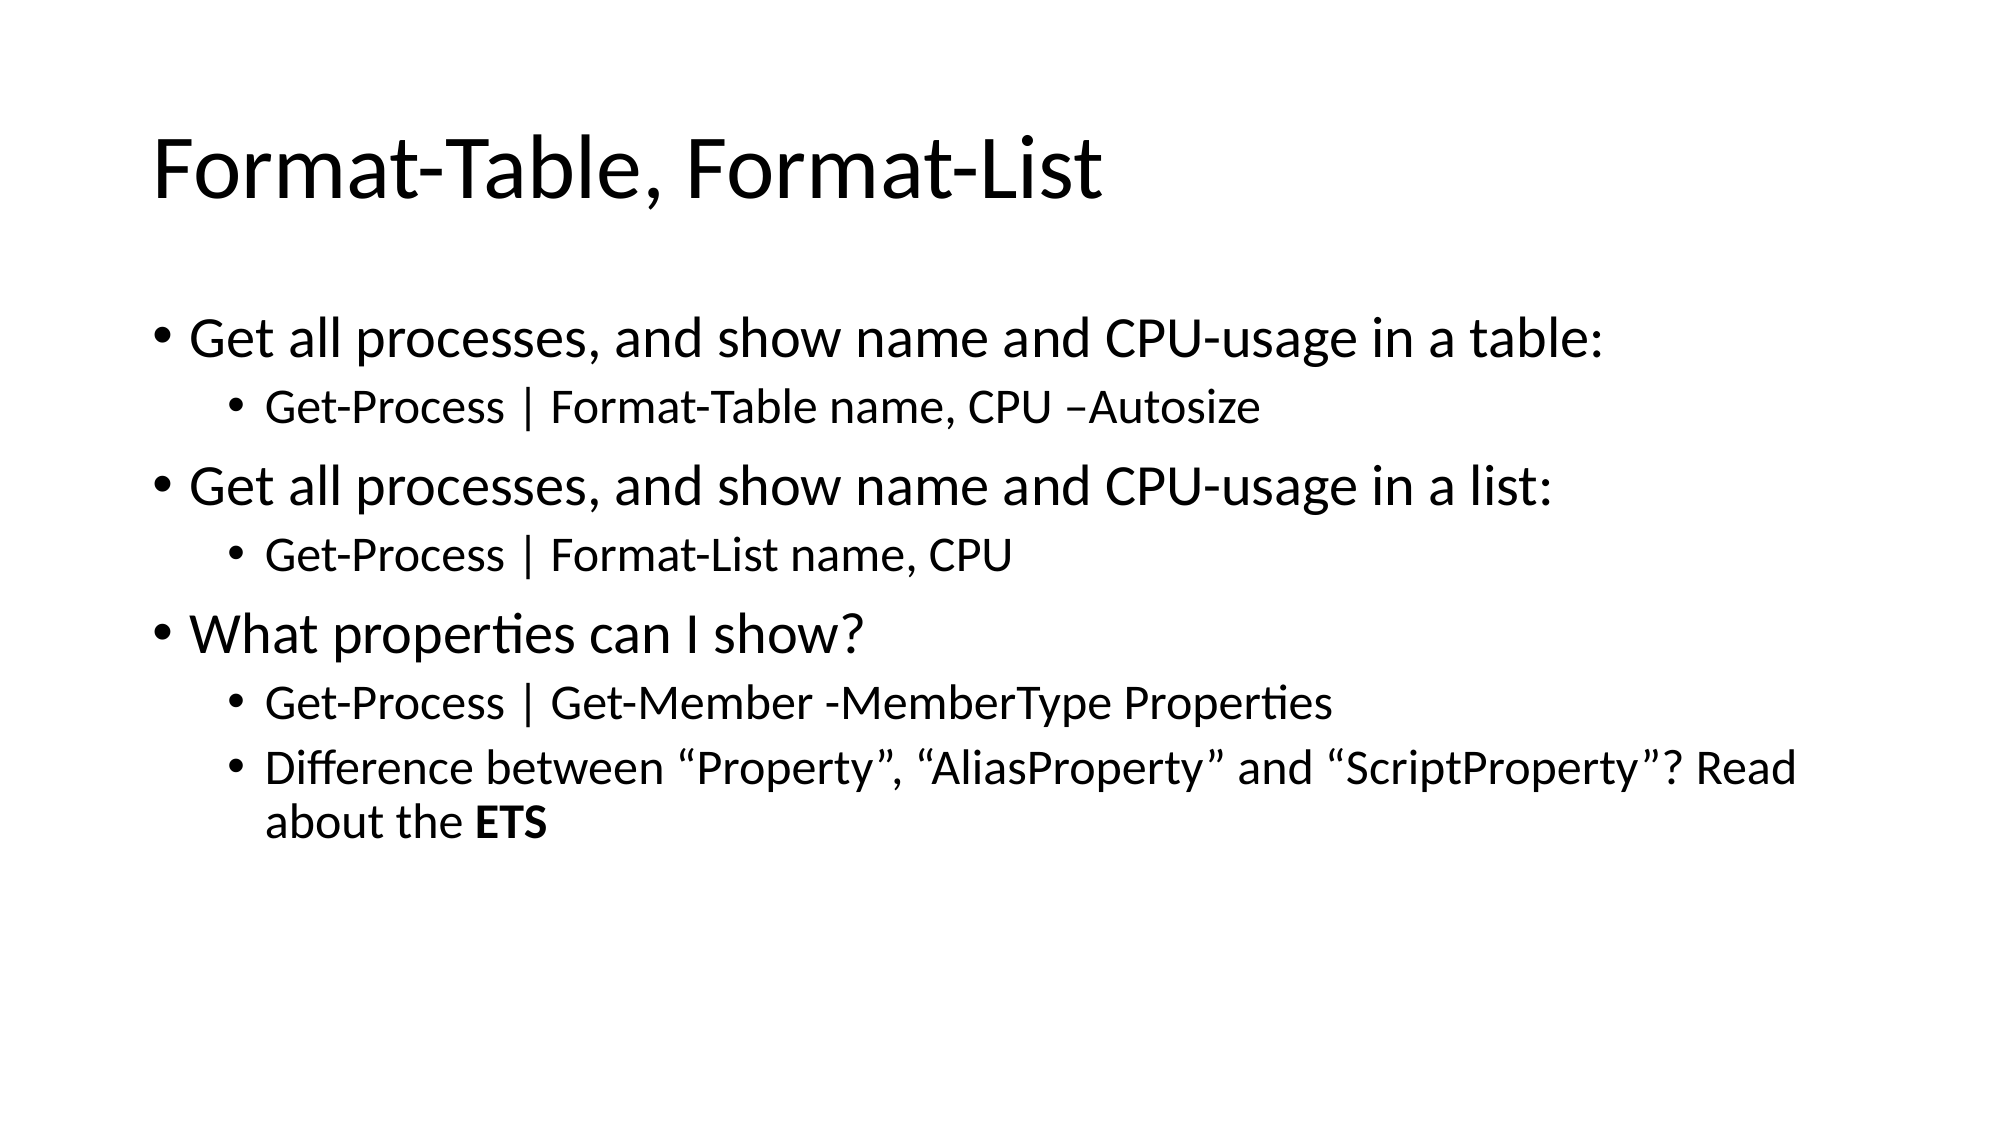

# Format-Table, Format-List
Get all processes, and show name and CPU-usage in a table:
Get-Process | Format-Table name, CPU –Autosize
Get all processes, and show name and CPU-usage in a list:
Get-Process | Format-List name, CPU
What properties can I show?
Get-Process | Get-Member -MemberType Properties
Difference between “Property”, “AliasProperty” and “ScriptProperty”? Read about the ETS